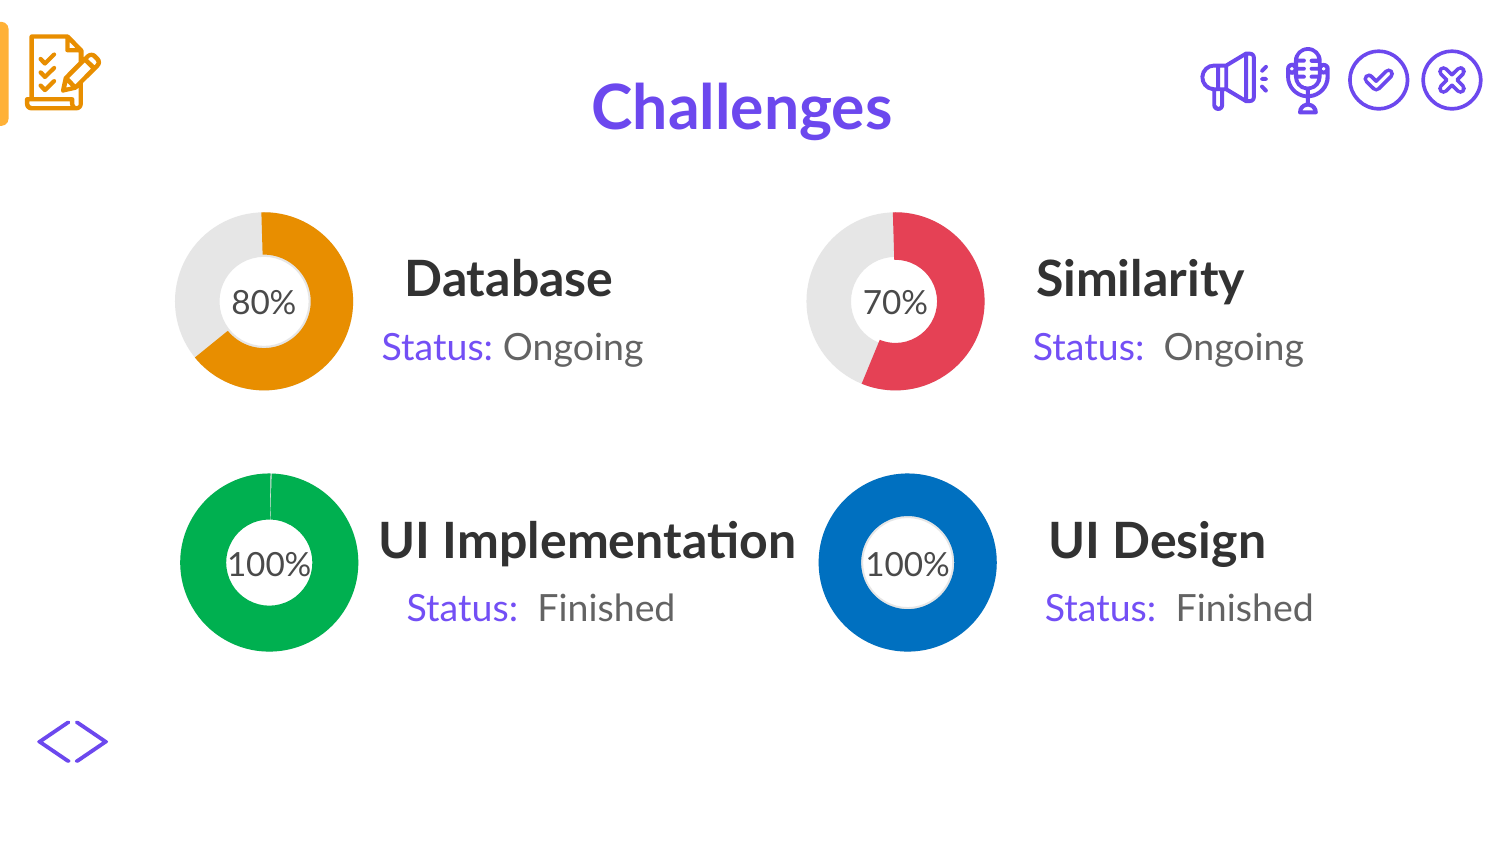

# Challenges

Database
Similarity
80%
70%
Status: Ongoing
Status:  Ongoing

UI Implementation
UI Design
100%
100%
Status:  Finished
Status:  Finished